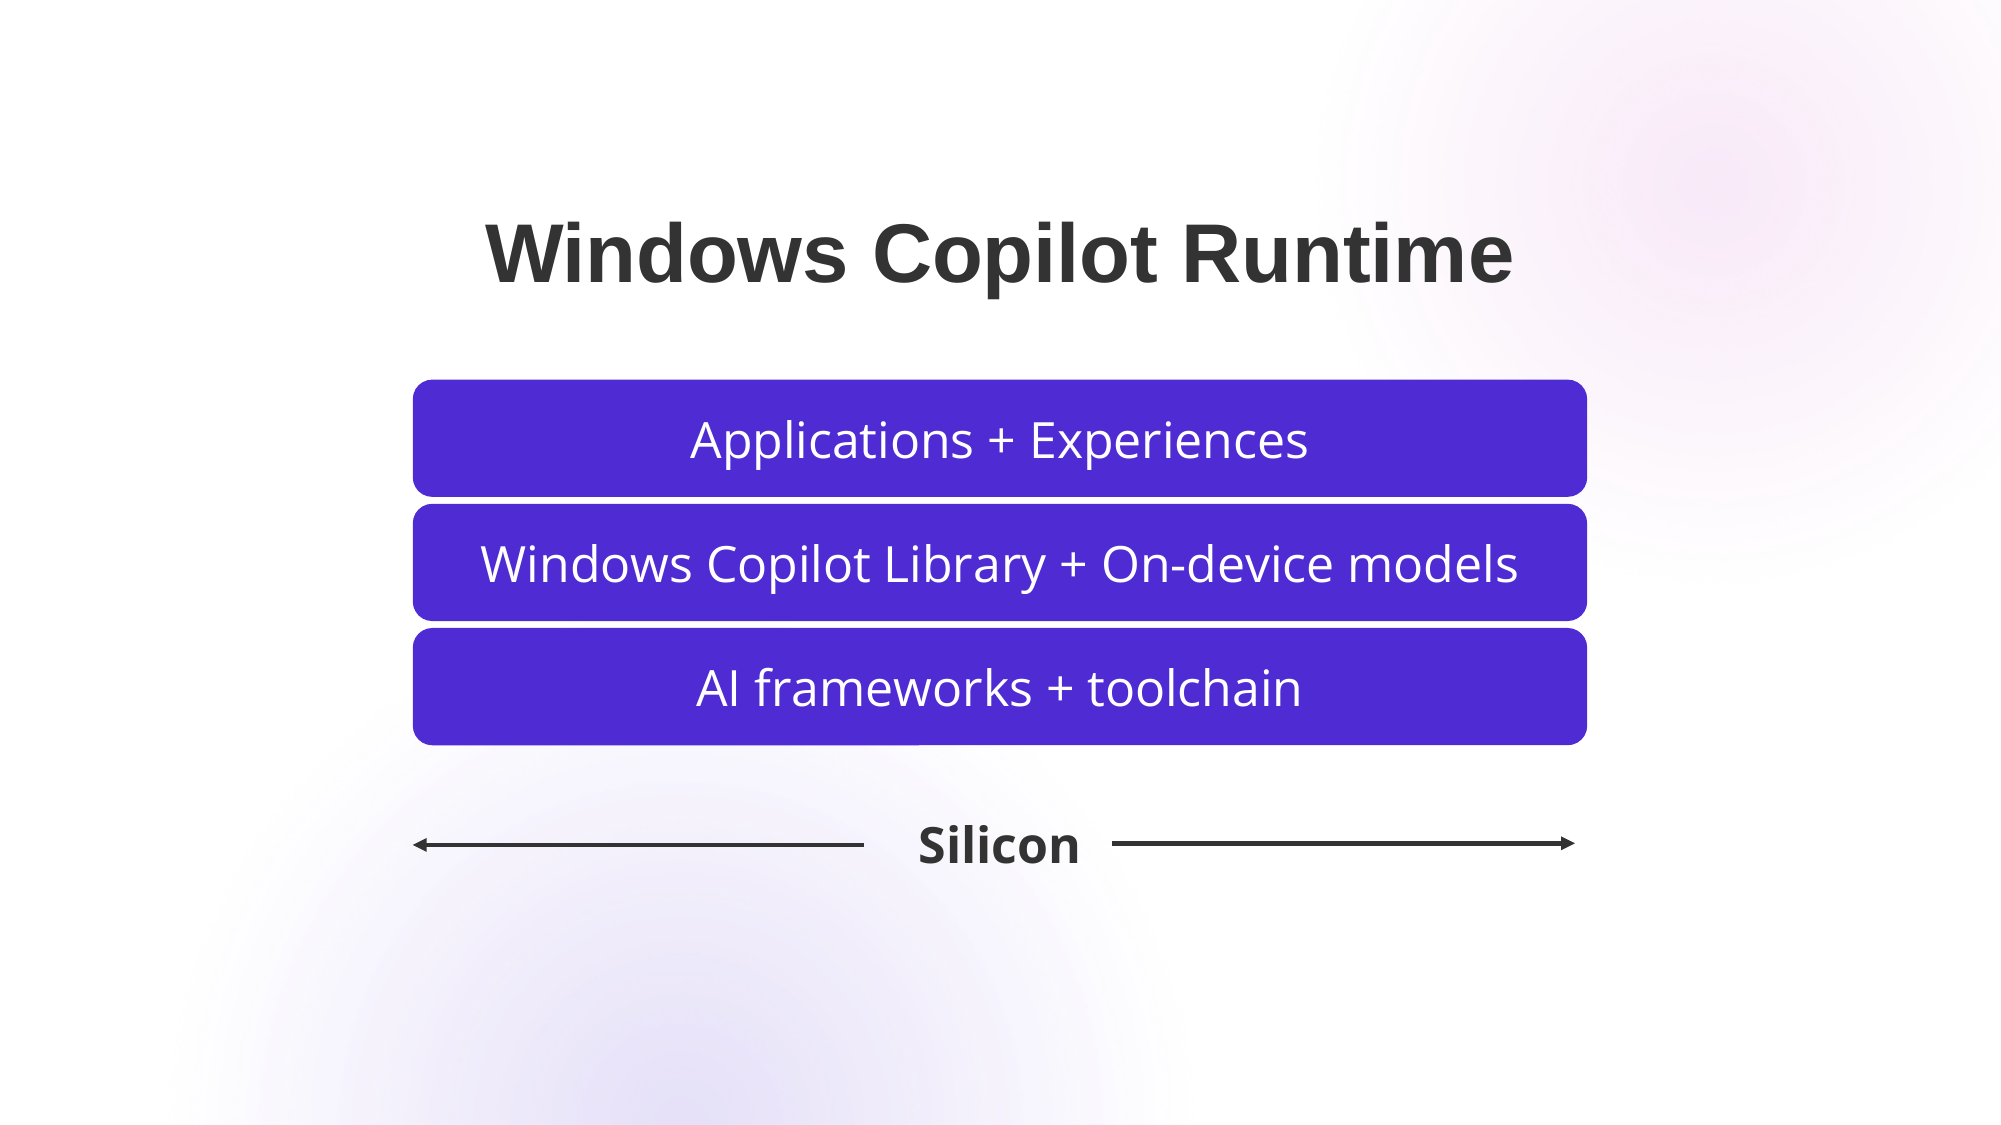

Windows Copilot Runtime
Applications + Experiences
Windows Copilot Library + On-device models
AI frameworks + toolchain
Silicon